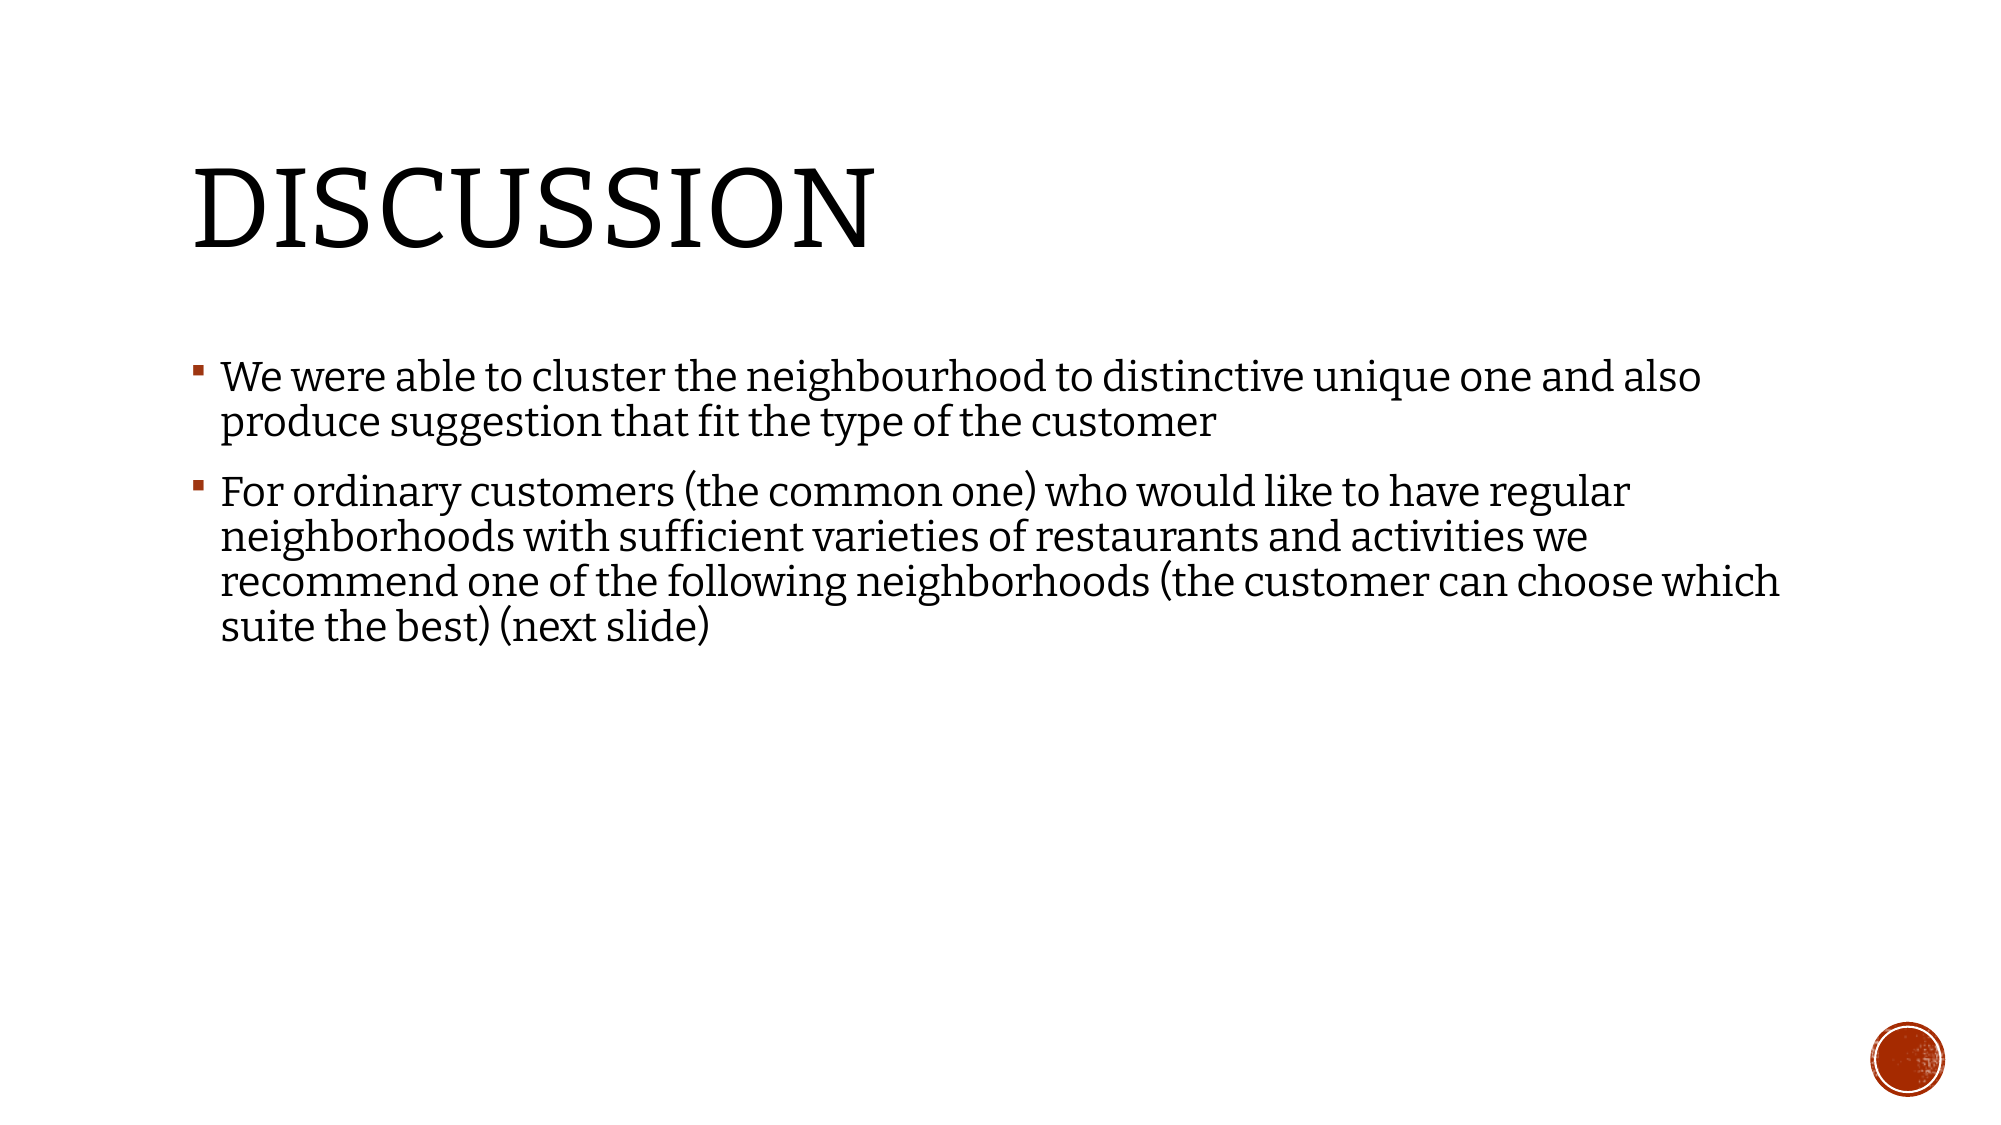

# Discussion
We were able to cluster the neighbourhood to distinctive unique one and also produce suggestion that fit the type of the customer
For ordinary customers (the common one) who would like to have regular neighborhoods with sufficient varieties of restaurants and activities we recommend one of the following neighborhoods (the customer can choose which suite the best) (next slide)